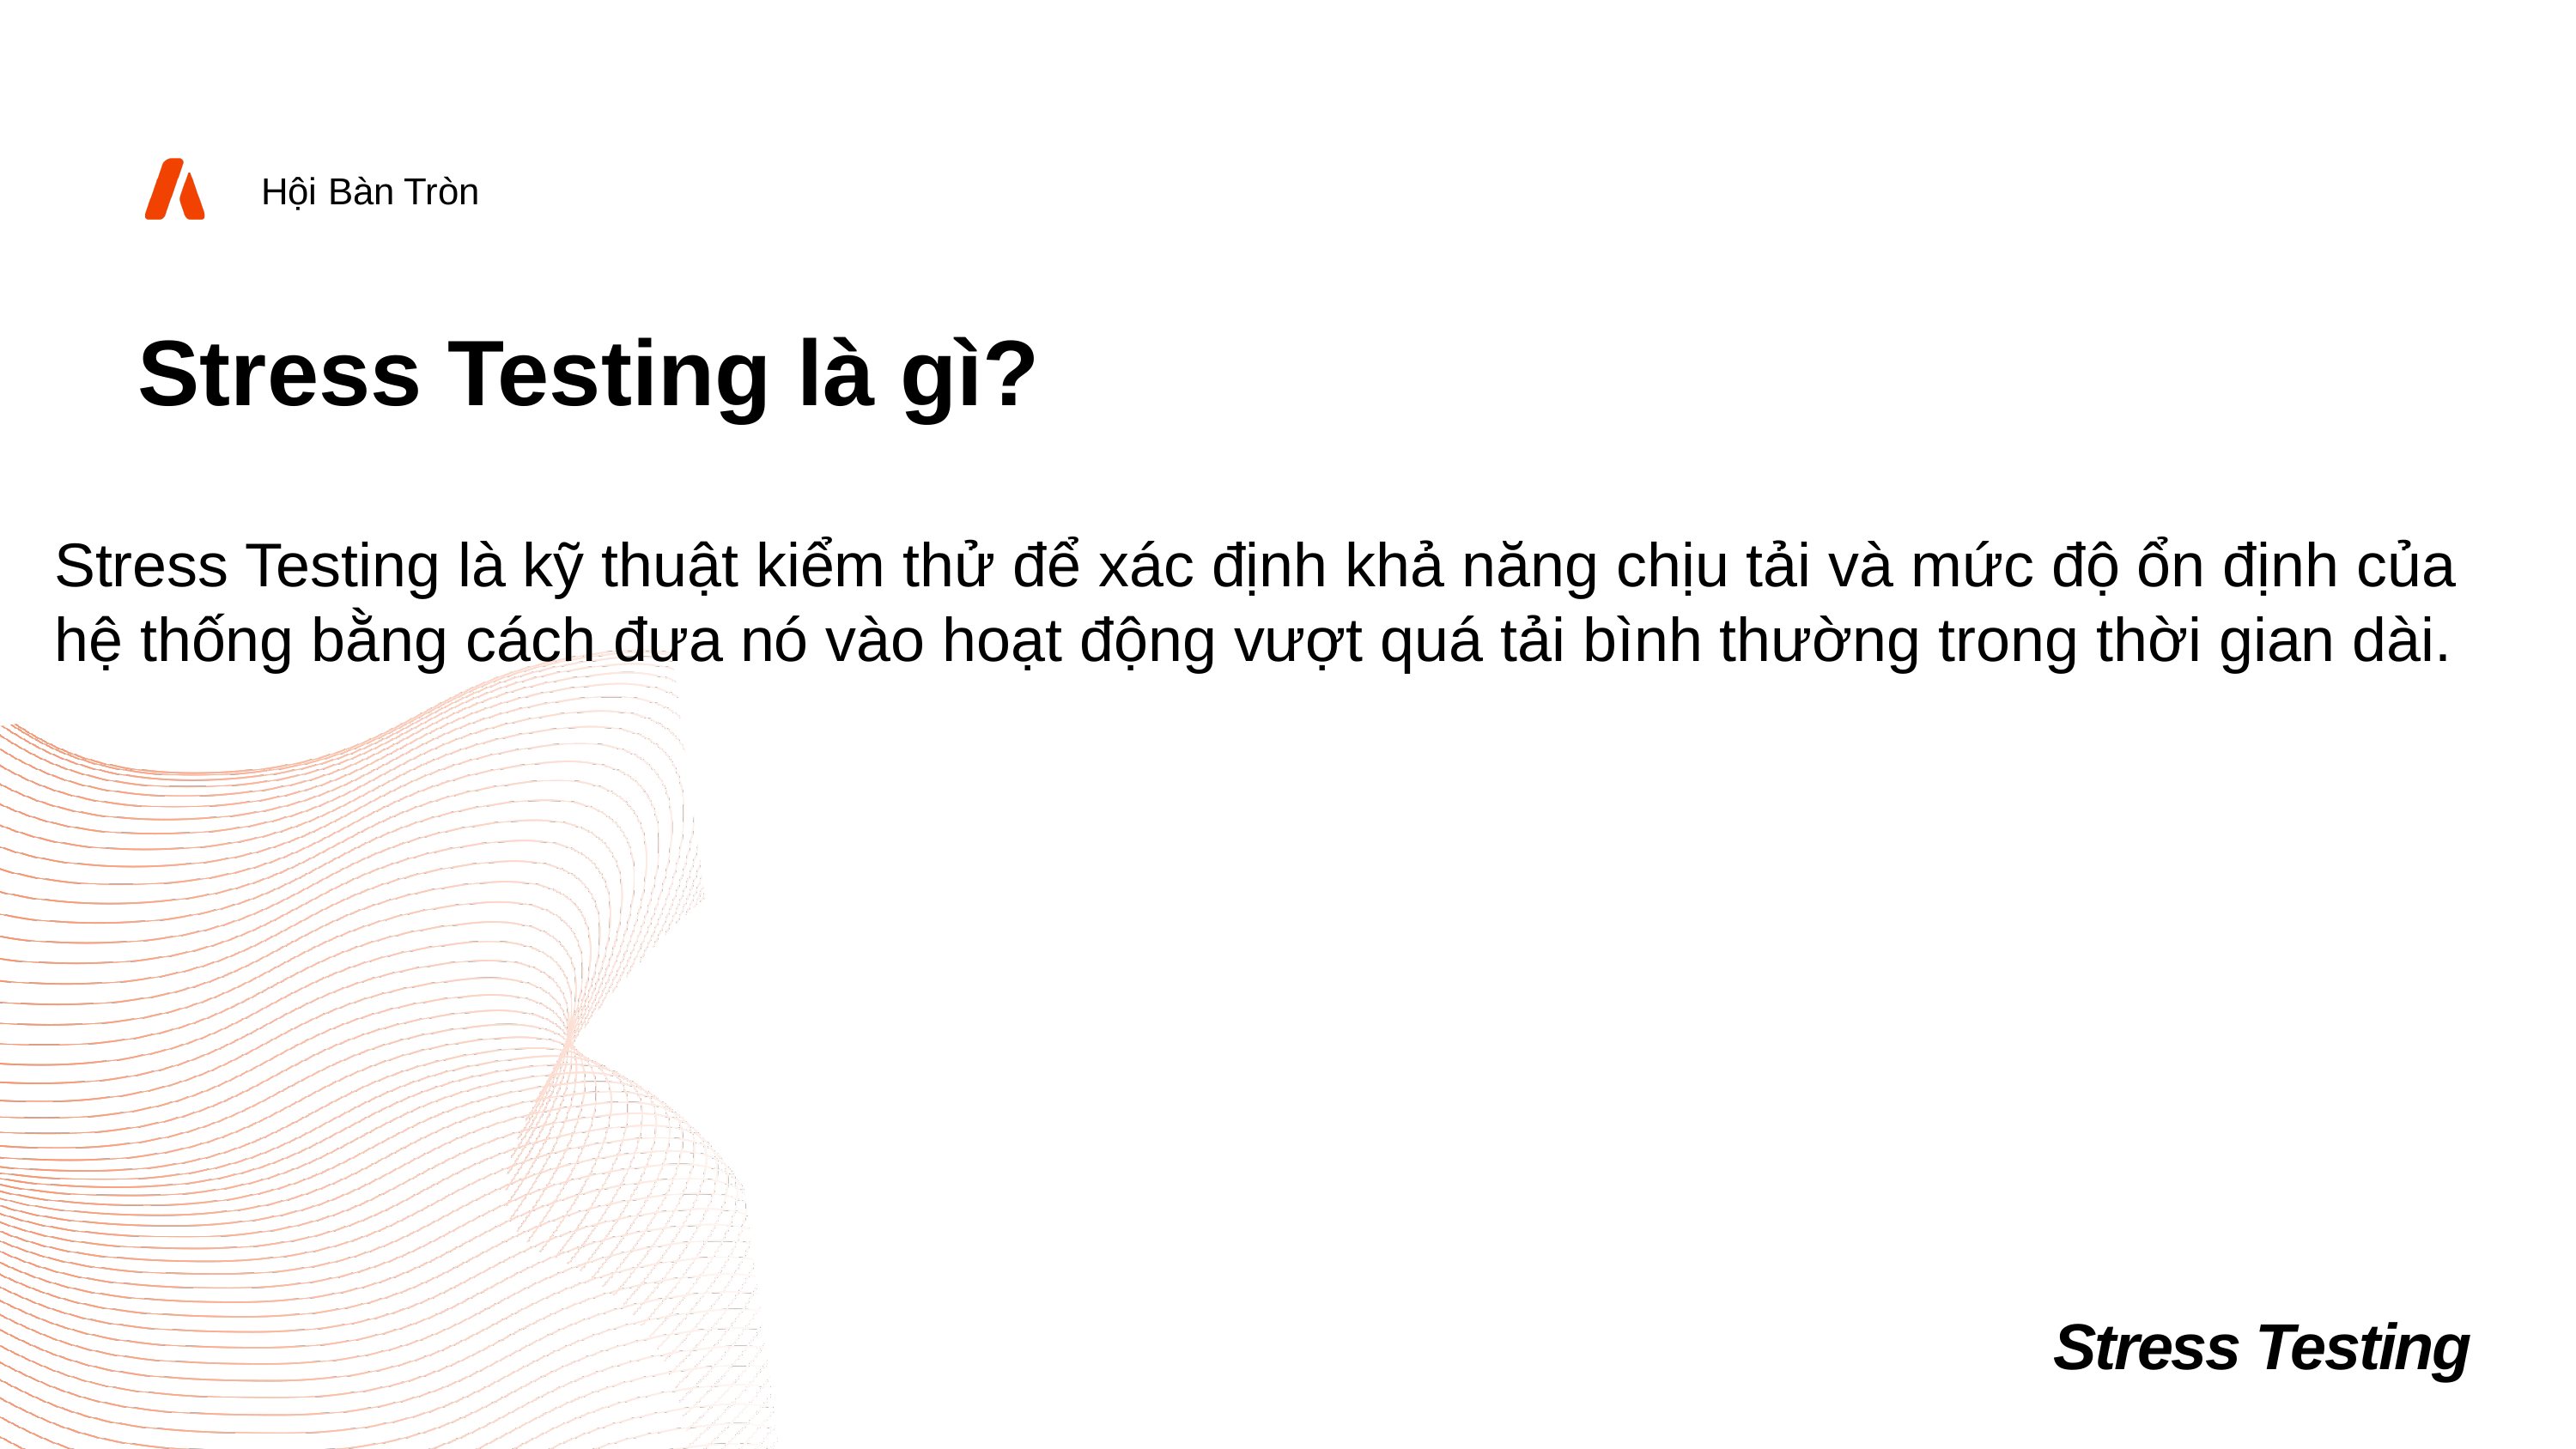

Hội Bàn Tròn
Stress Testing là gì?
Stress Testing là kỹ thuật kiểm thử để xác định khả năng chịu tải và mức độ ổn định của hệ thống bằng cách đưa nó vào hoạt động vượt quá tải bình thường trong thời gian dài.

Stress Testing